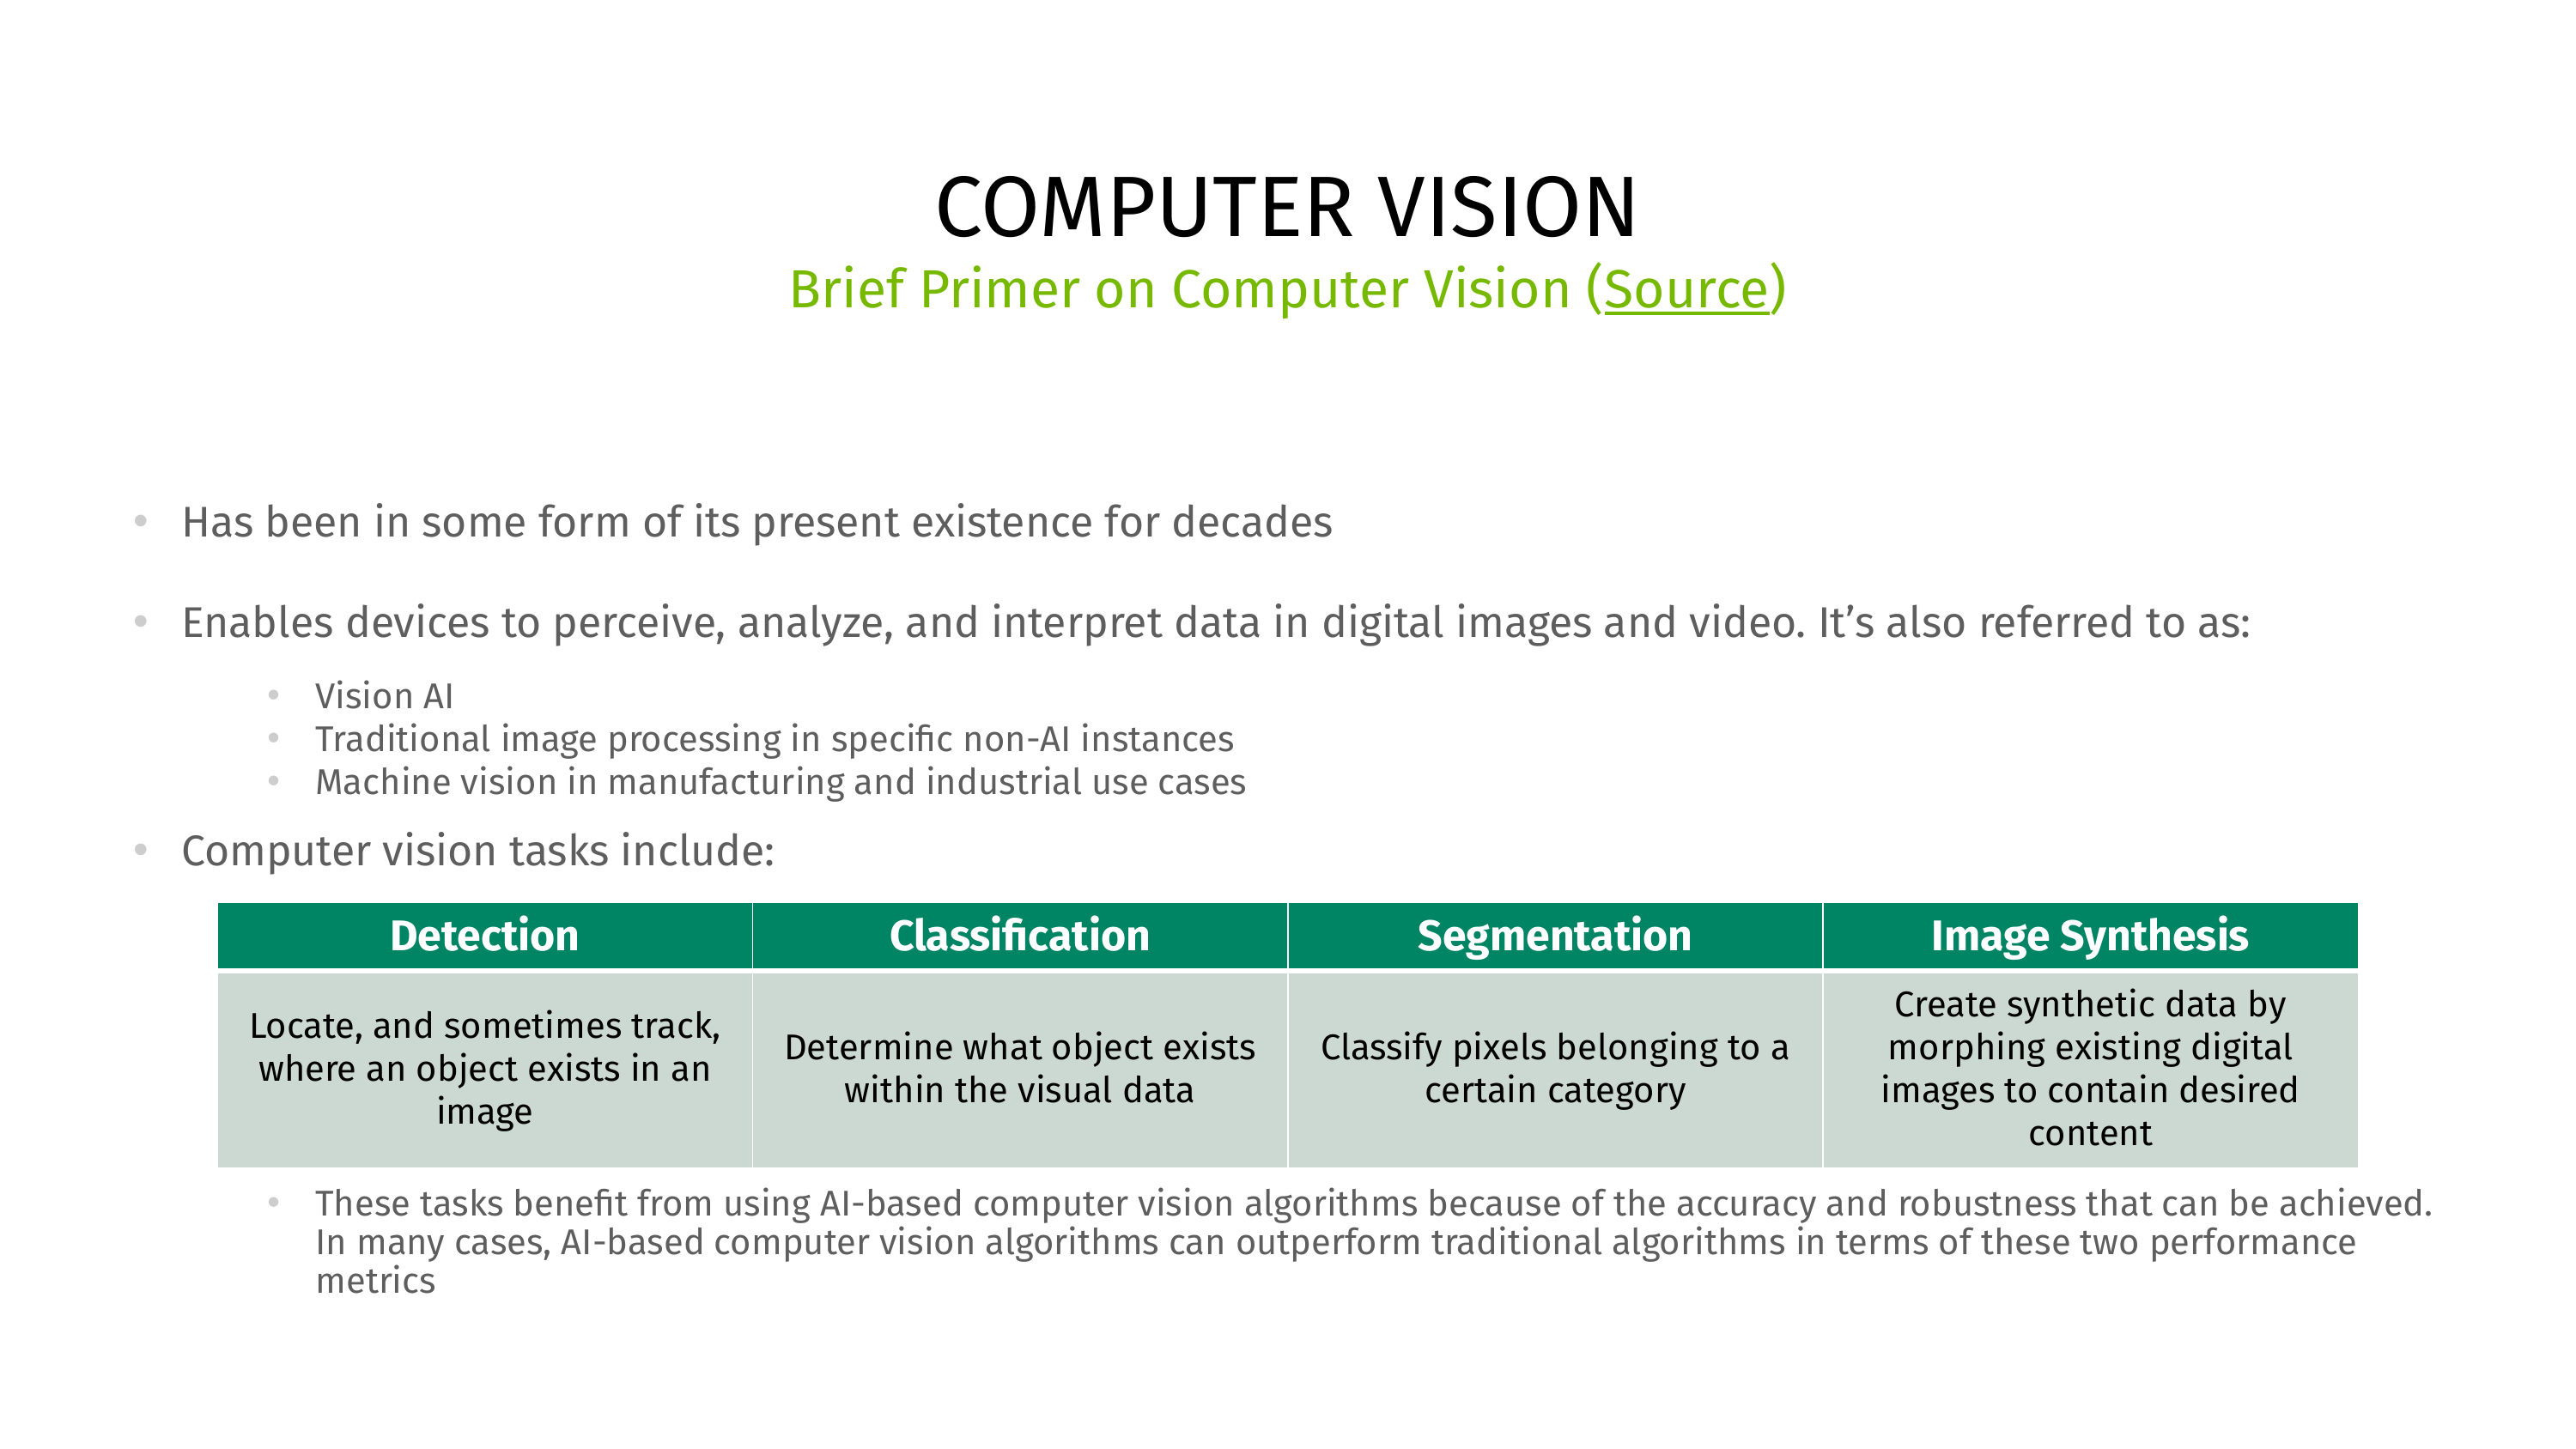

# Computer Vision
Brief Primer on Computer Vision (Source)
Has been in some form of its present existence for decades
Enables devices to perceive, analyze, and interpret data in digital images and video. It’s also referred to as:
Vision AI
Traditional image processing in specific non-AI instances
Machine vision in manufacturing and industrial use cases
Computer vision tasks include:

These tasks benefit from using AI-based computer vision algorithms because of the accuracy and robustness that can be achieved. In many cases, AI-based computer vision algorithms can outperform traditional algorithms in terms of these two performance metrics
| Detection | Classification | Segmentation | Image Synthesis |
| --- | --- | --- | --- |
| Locate, and sometimes track, where an object exists in an image | Determine what object exists within the visual data | Classify pixels belonging to a certain category | Create synthetic data by morphing existing digital images to contain desired content |